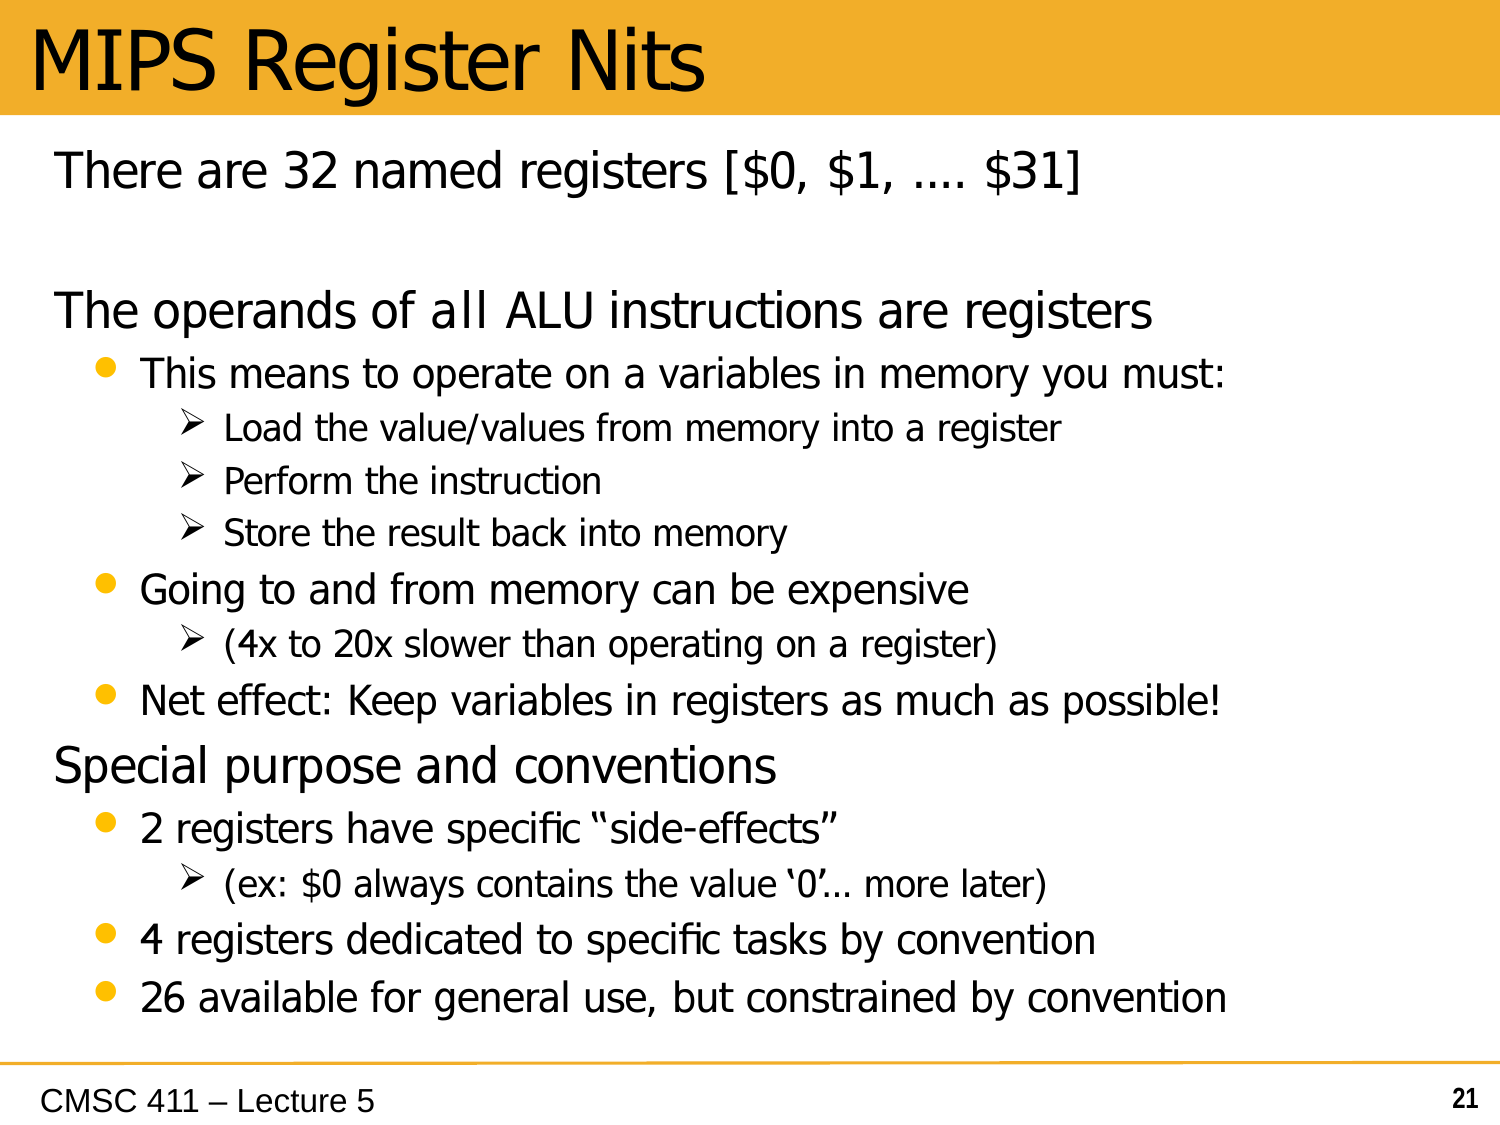

# MIPS Register Nits
There are 32 named registers [$0, $1, …. $31]

The operands of all ALU instructions are registers
This means to operate on a variables in memory you must:
Load the value/values from memory into a register
Perform the instruction
Store the result back into memory
Going to and from memory can be expensive
(4x to 20x slower than operating on a register)
Net effect: Keep variables in registers as much as possible!
Special purpose and conventions
2 registers have specific “side-effects”
(ex: $0 always contains the value ‘0’… more later)
4 registers dedicated to specific tasks by convention
26 available for general use, but constrained by convention
21